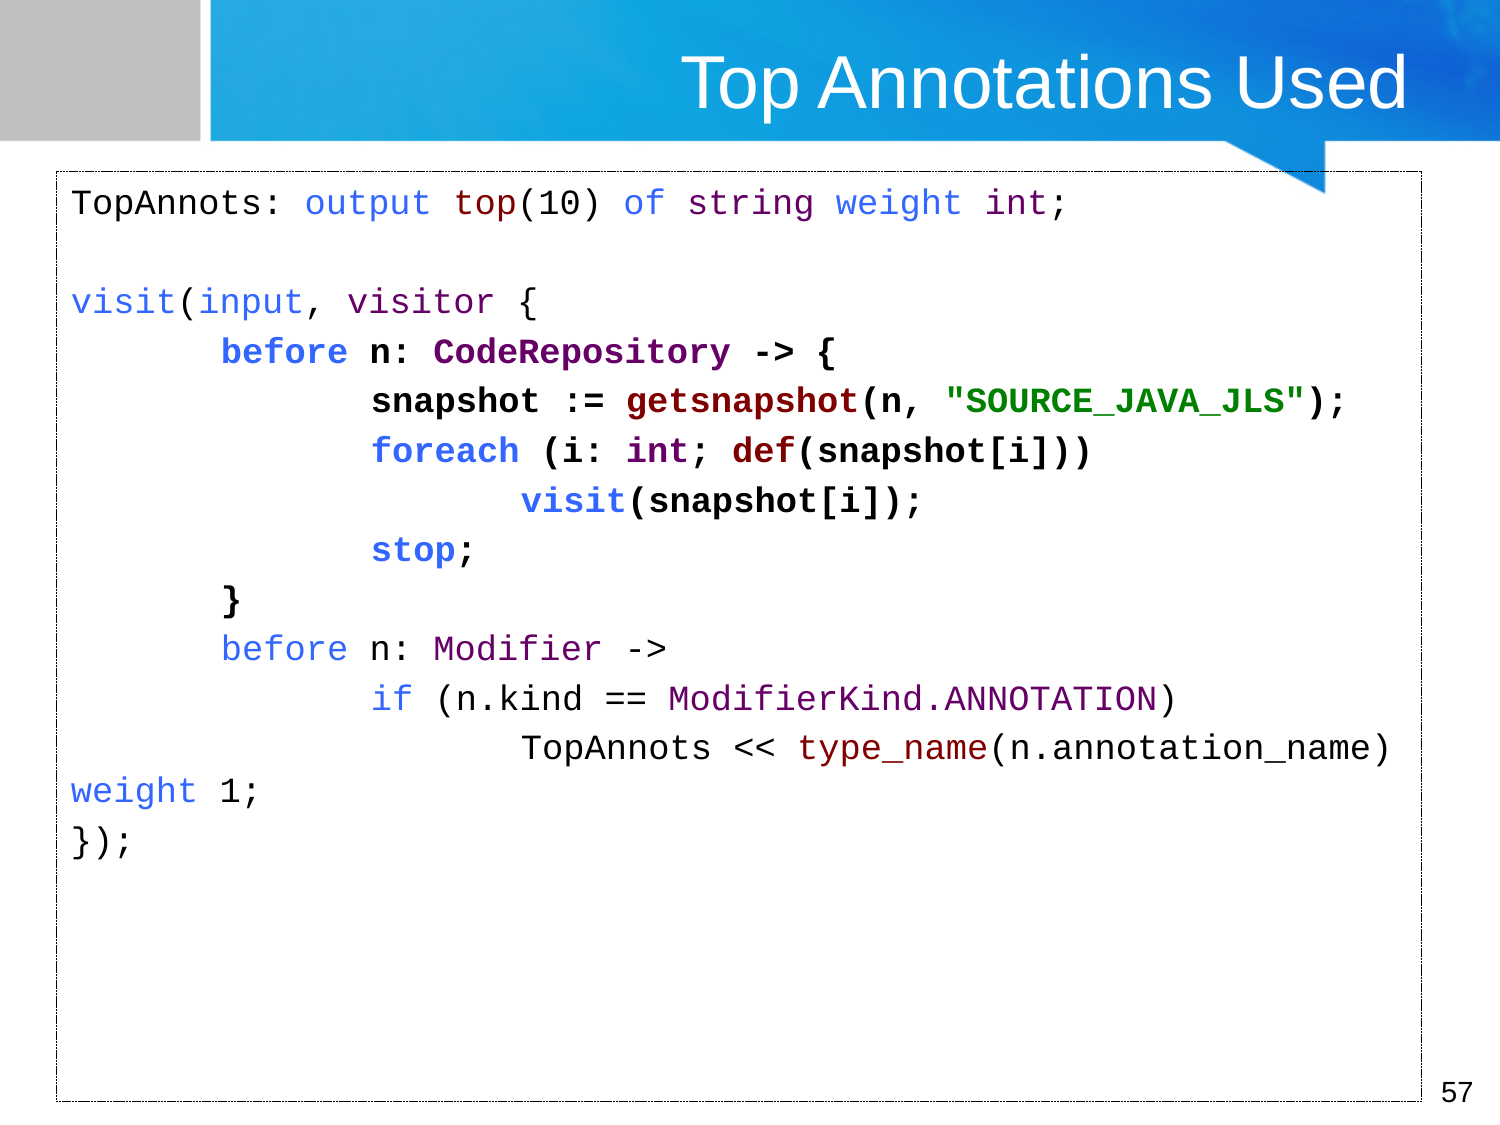

# Top Annotations Used
TopAnnots: output top(10) of string weight int;

visit(input, visitor {
	before n: CodeRepository -> {
		snapshot := getsnapshot(n, "SOURCE_JAVA_JLS");
		foreach (i: int; def(snapshot[i]))
			visit(snapshot[i]);
		stop;
	}
	before n: Modifier ->
		if (n.kind == ModifierKind.ANNOTATION)
			TopAnnots << type_name(n.annotation_name) weight 1;
});
57